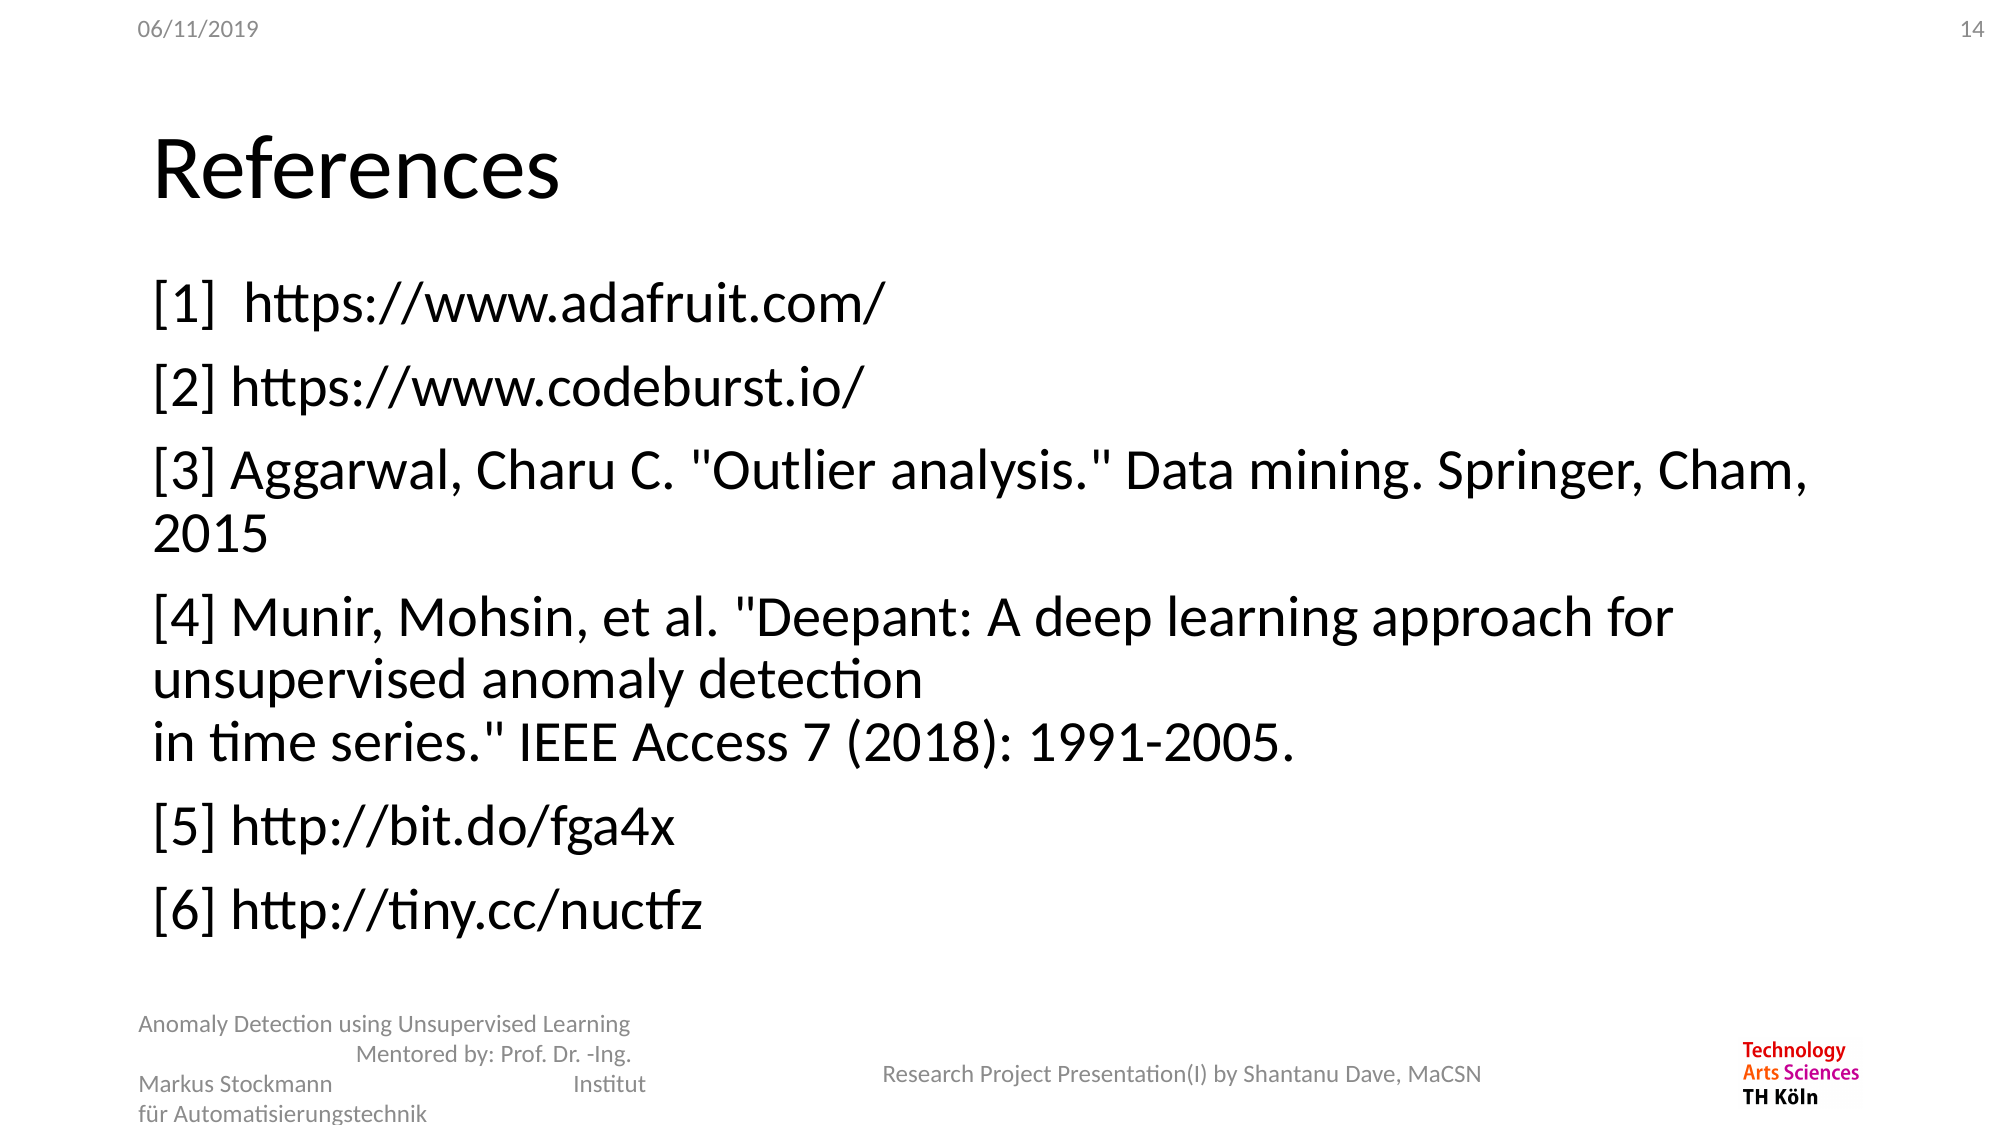

14
# References
[1]  https://www.adafruit.com/
[2] https://www.codeburst.io/
[3] Aggarwal, Charu C. "Outlier analysis." Data mining. Springer, Cham, 2015
[4] Munir, Mohsin, et al. "Deepant: A deep learning approach for unsupervised anomaly detection
in time series." IEEE Access 7 (2018): 1991-2005.
[5] http://bit.do/fga4x
[6] http://tiny.cc/nuctfz

Anomaly Detection using Unsupervised Learning                                          Mentored by: Prof. Dr. -Ing. Markus Stockmann                                          Institut für Automatisierungstechnik
Research Project Presentation(I) by Shantanu Dave, MaCSN